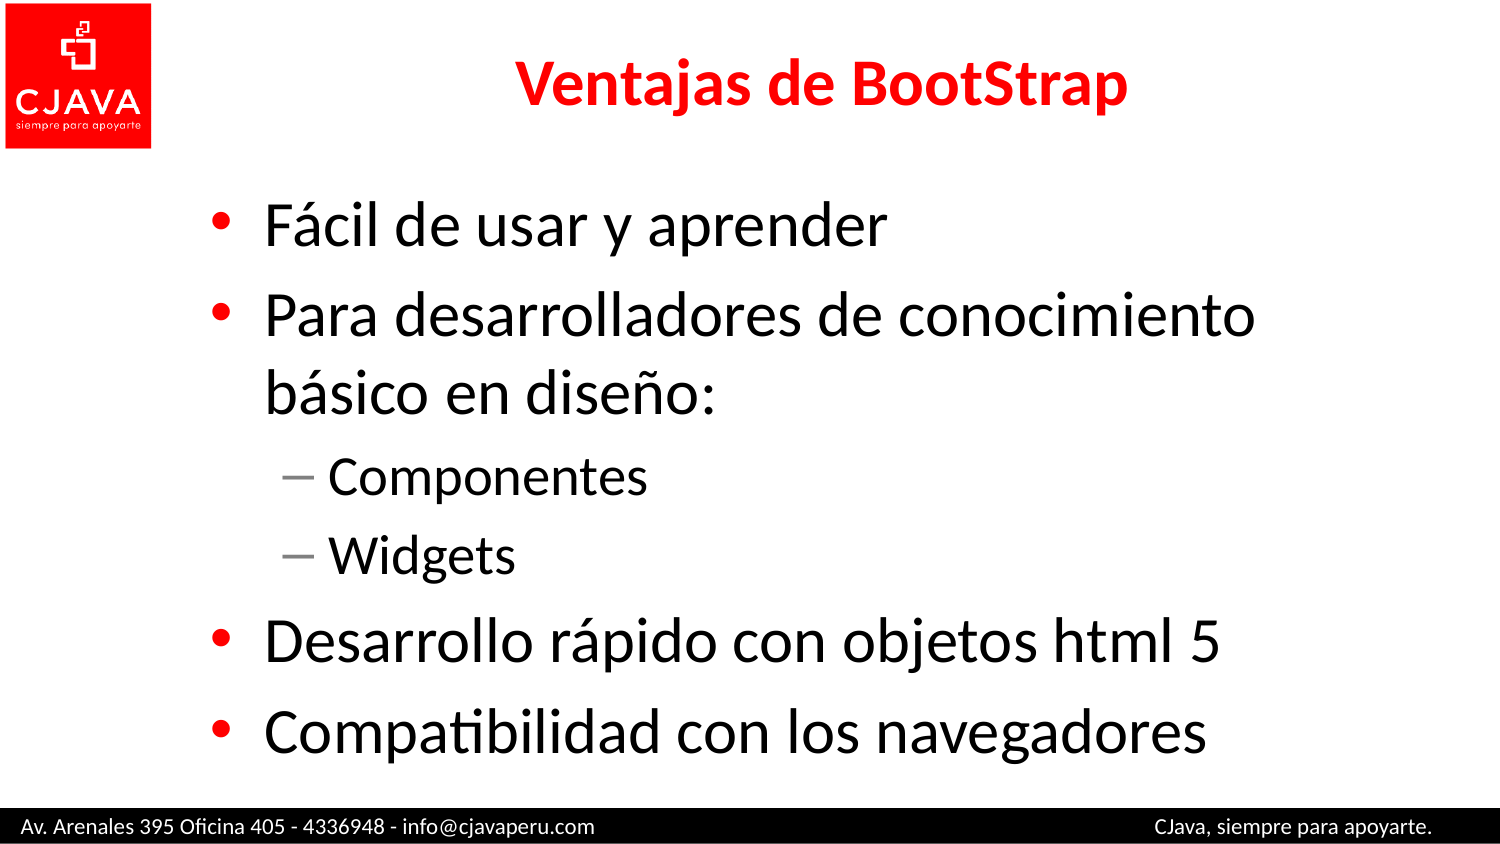

# Ventajas de BootStrap
Fácil de usar y aprender
Para desarrolladores de conocimiento básico en diseño:
Componentes
Widgets
Desarrollo rápido con objetos html 5
Compatibilidad con los navegadores